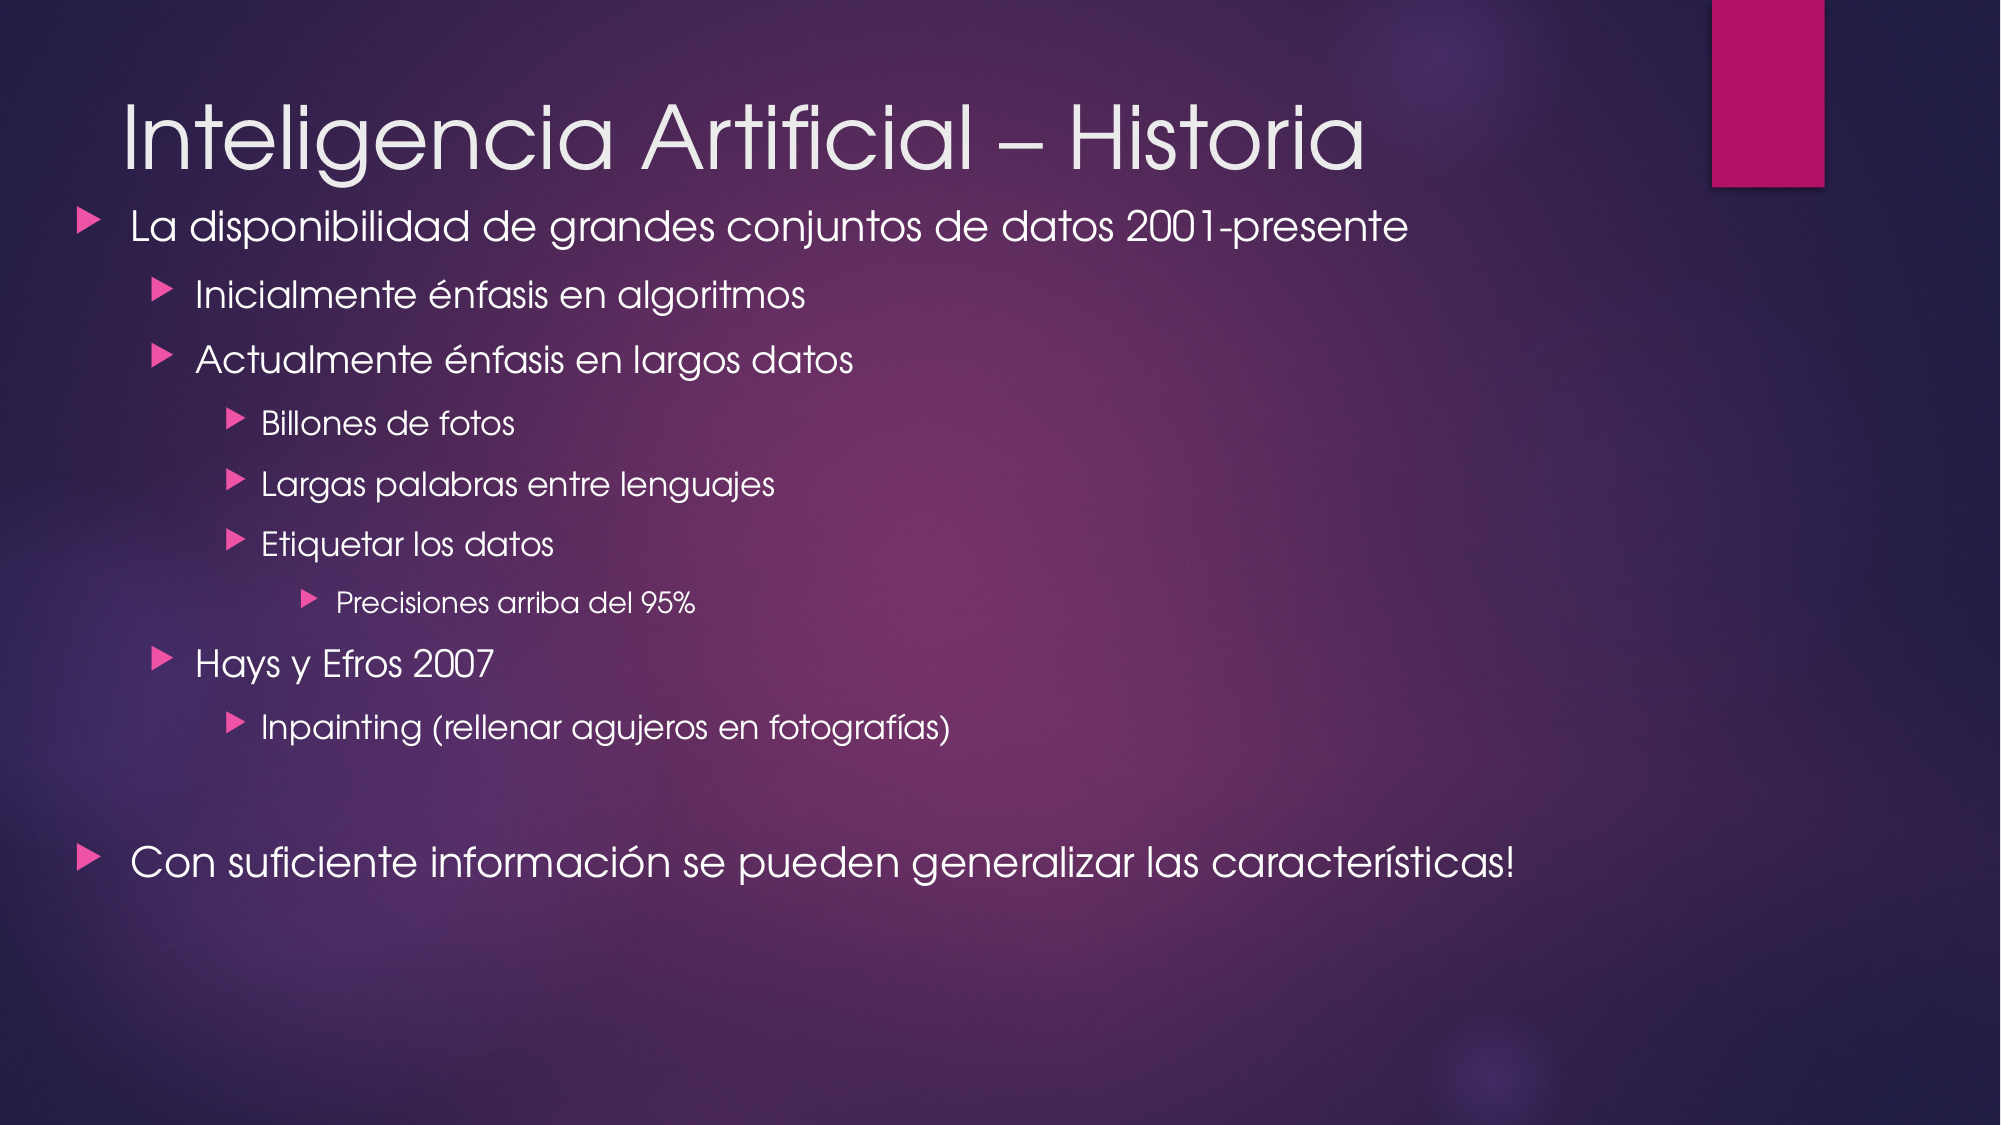

# Inteligencia Artificial – Historia
La disponibilidad de grandes conjuntos de datos 2001-presente
Inicialmente énfasis en algoritmos
Actualmente énfasis en largos datos
Billones de fotos
Largas palabras entre lenguajes
Etiquetar los datos
Precisiones arriba del 95%
Hays y Efros 2007
Inpainting (rellenar agujeros en fotografías)

Con suficiente información se pueden generalizar las características!